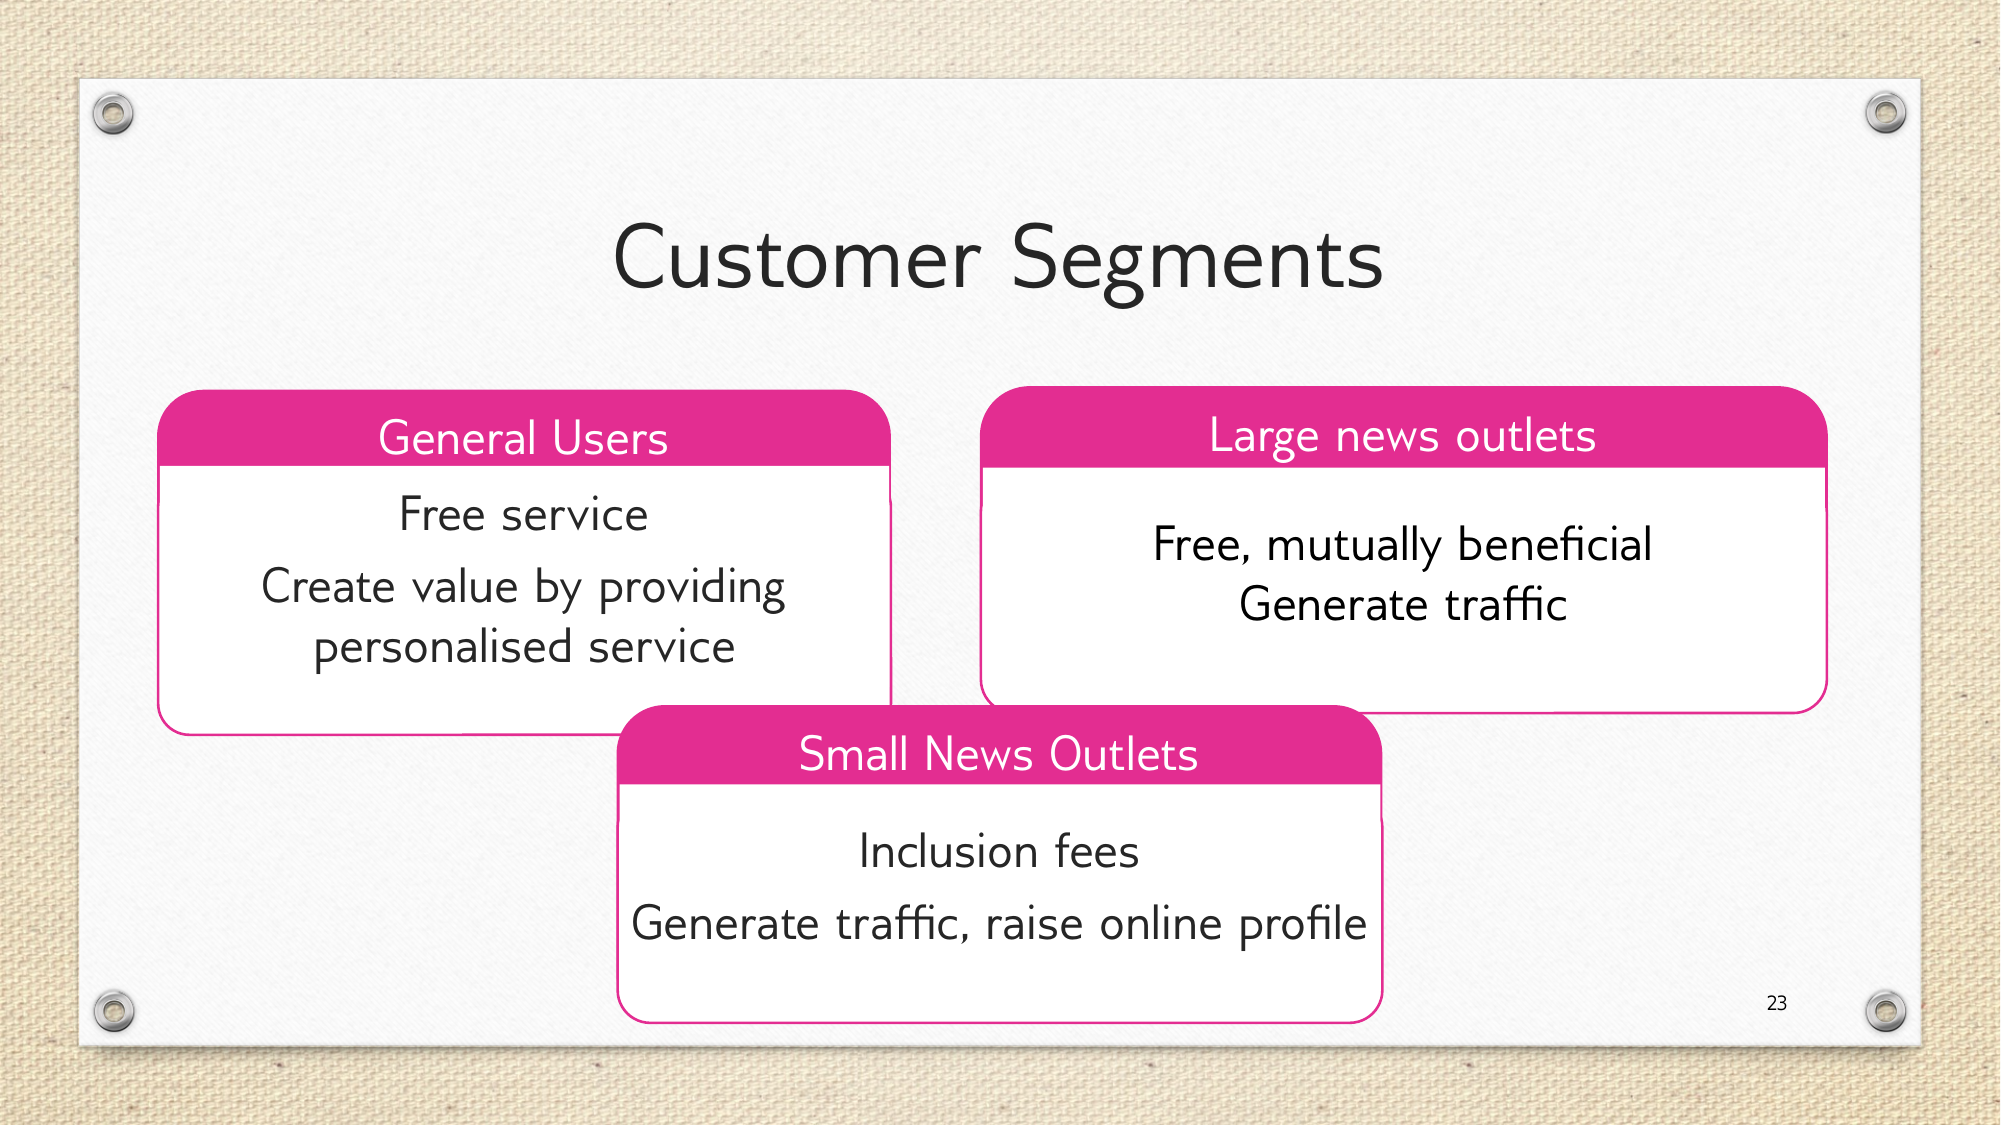

# Customer Segments
Large news outlets
Free, mutually beneficial
Generate traffic

General Users
Free service
Create value by providing personalised service

Small News Outlets
Inclusion fees
Generate traffic, raise online profile

23